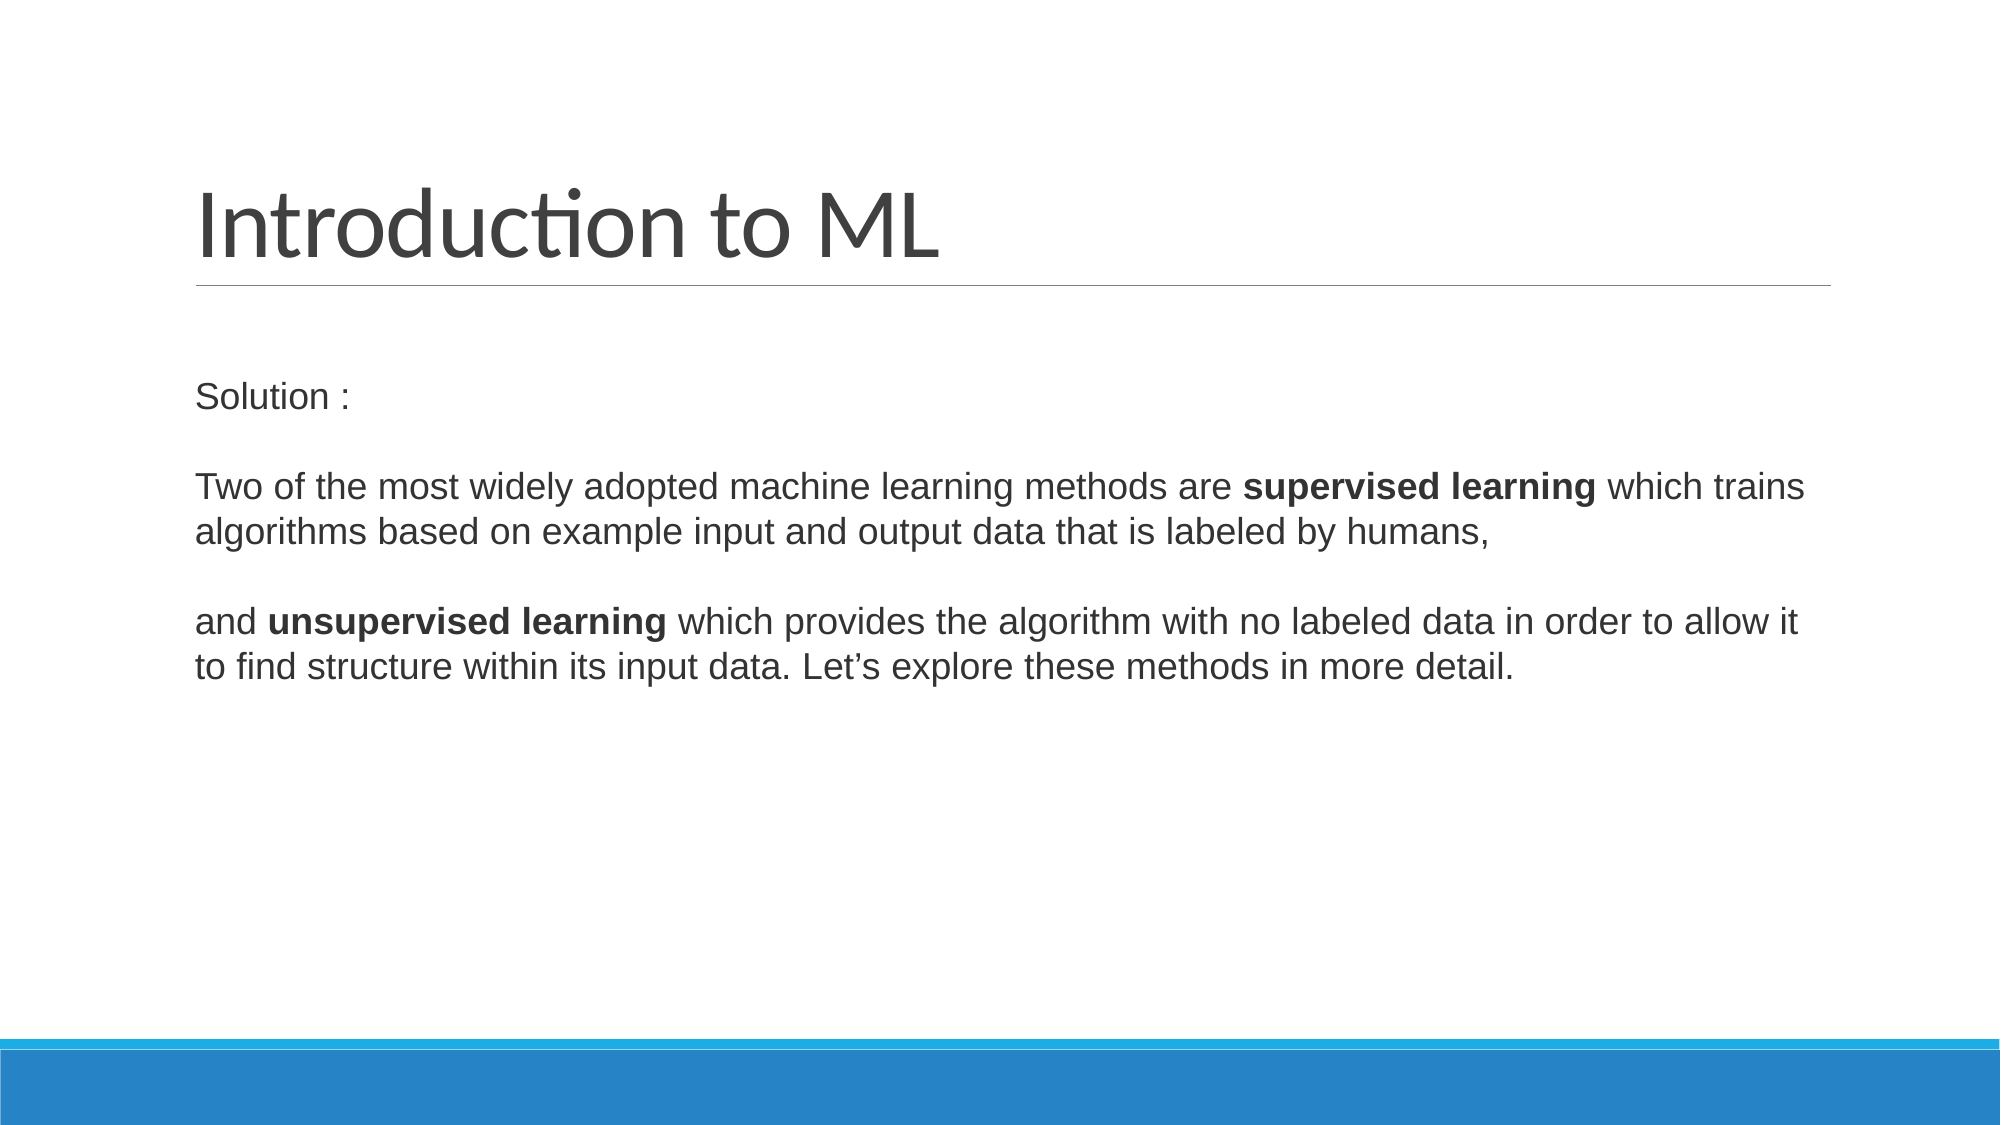

# Introduction to ML
Solution :

Two of the most widely adopted machine learning methods are supervised learning which trains algorithms based on example input and output data that is labeled by humans,

and unsupervised learning which provides the algorithm with no labeled data in order to allow it to find structure within its input data. Let’s explore these methods in more detail.